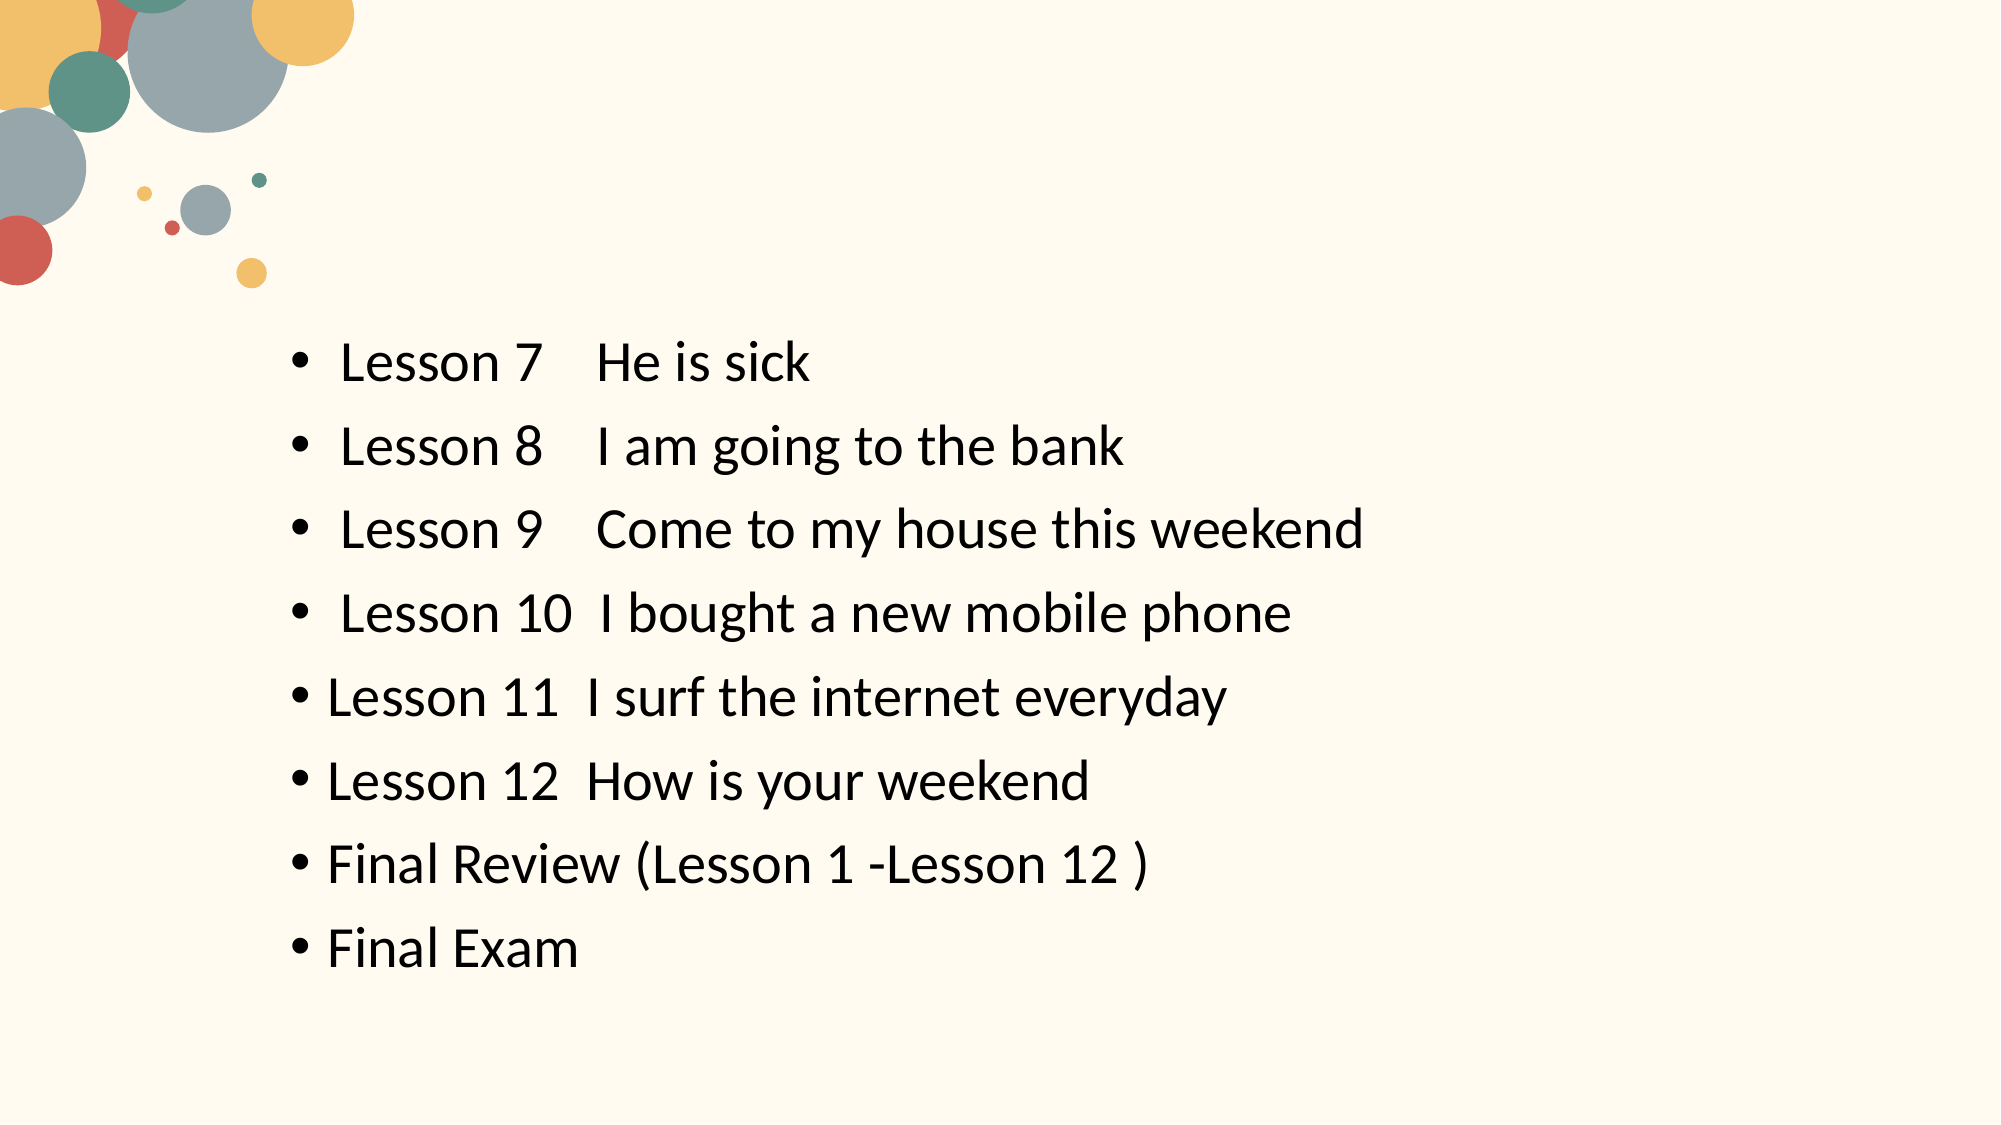

#
 Lesson 7    He is sick
 Lesson 8    I am going to the bank
 Lesson 9    Come to my house this weekend
 Lesson 10  I bought a new mobile phone
Lesson 11  I surf the internet everyday
Lesson 12  How is your weekend
Final Review (Lesson 1 -Lesson 12 )
Final Exam